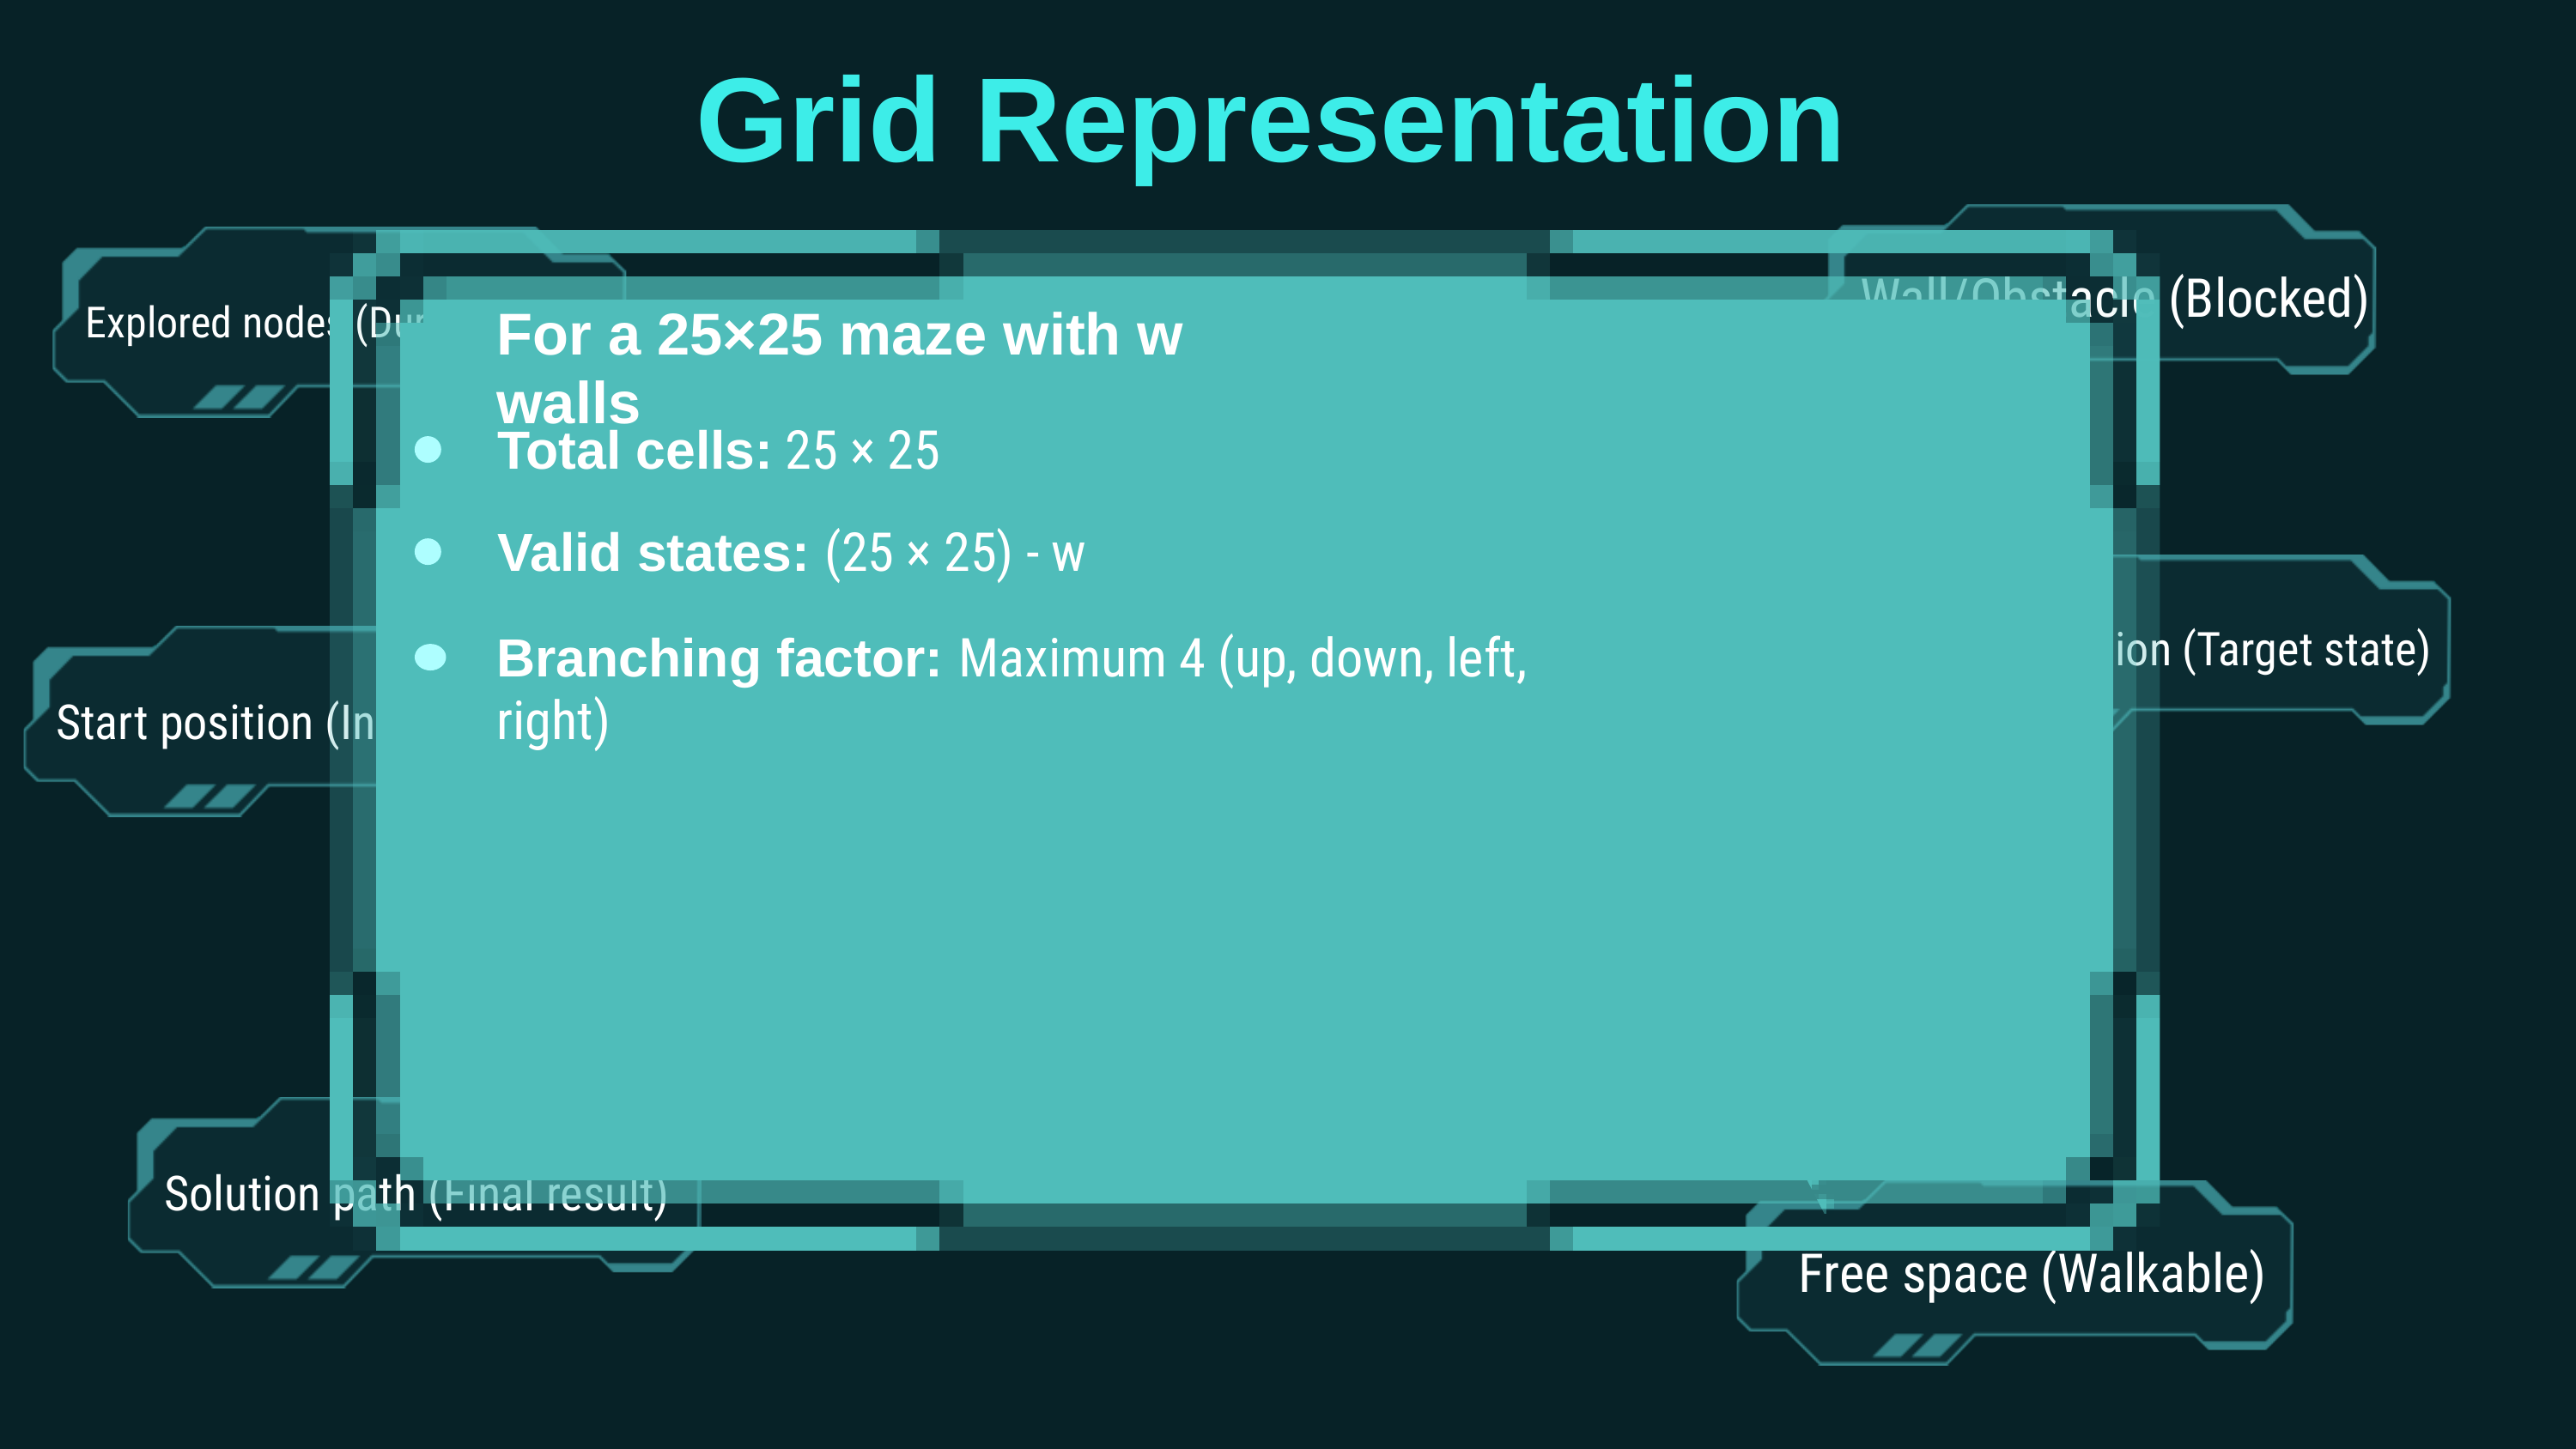

Grid Representation

Wall/Obstacle (Blocked)

Explored nodes (During search)

For a 25×25 maze with w walls
Total cells: 25 × 25

Valid states: (25 × 25) - w

Branching factor: Maximum 4 (up, down, left, right)

Goal position (Target state)

Start position (Initial state)

Solution path (Final result)

Free space (Walkable)